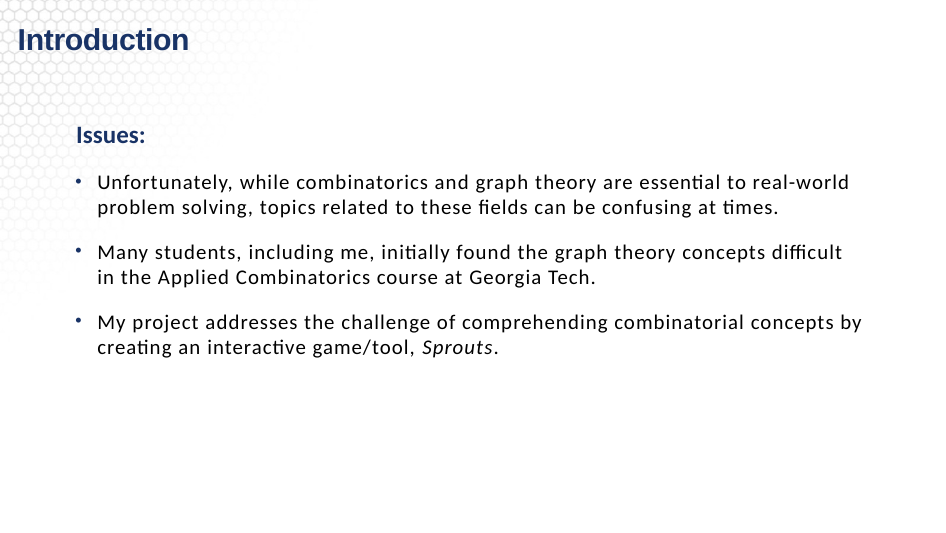

# Introduction
   Issues:
Unfortunately, while combinatorics and graph theory are essential to real-world problem solving, topics related to these fields can be confusing at times.
Many students, including me, initially found the graph theory concepts difficult in the Applied Combinatorics course at Georgia Tech.
My project addresses the challenge of comprehending combinatorial concepts by creating an interactive game/tool, Sprouts.